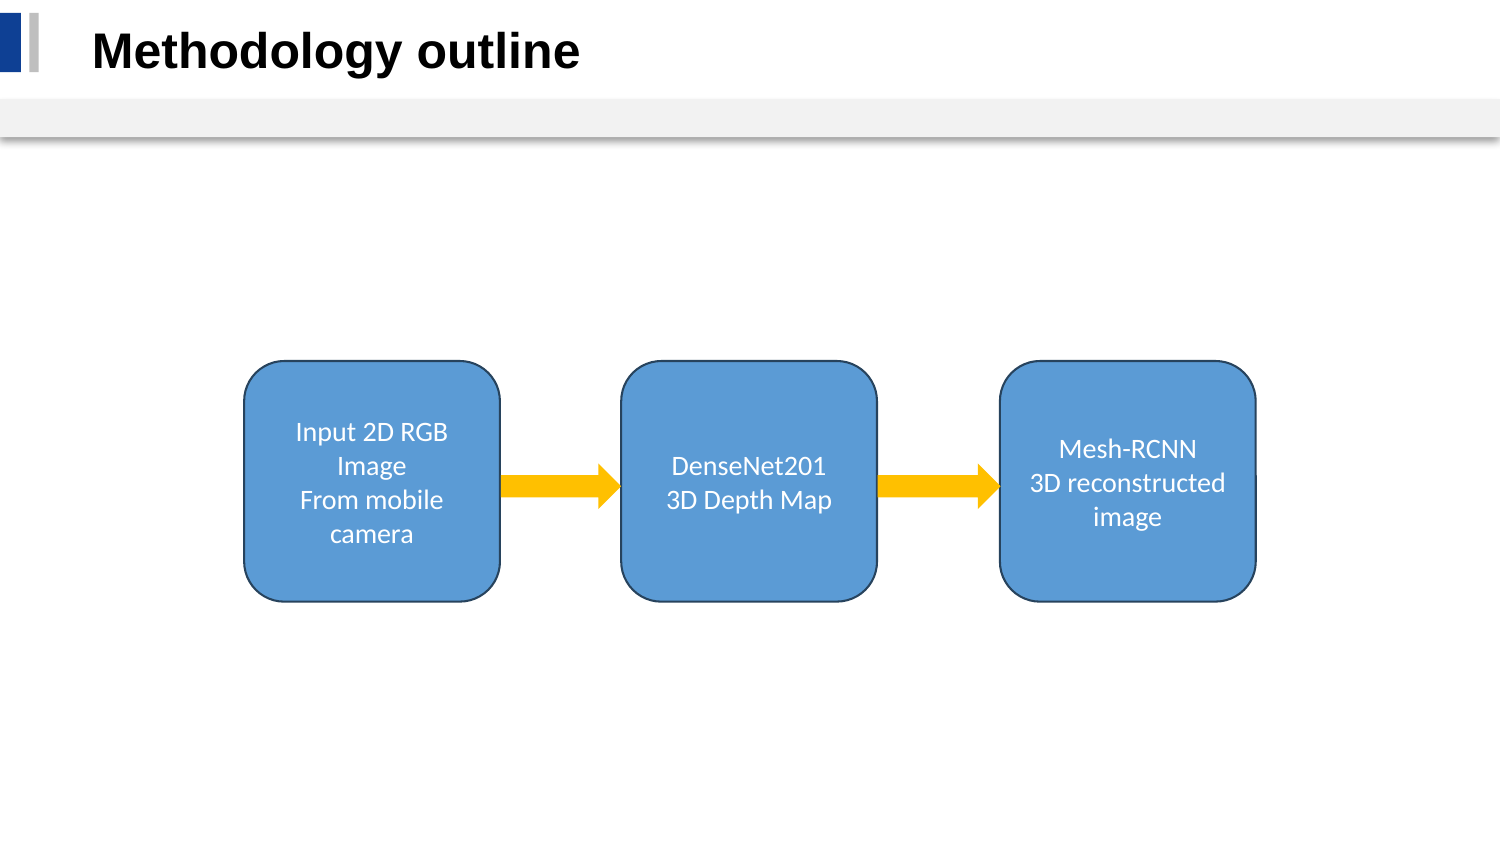

Methodology outline

Mesh-RCNN
3D reconstructed image
DenseNet201
3D Depth Map
Input 2D RGB Image
From mobile camera